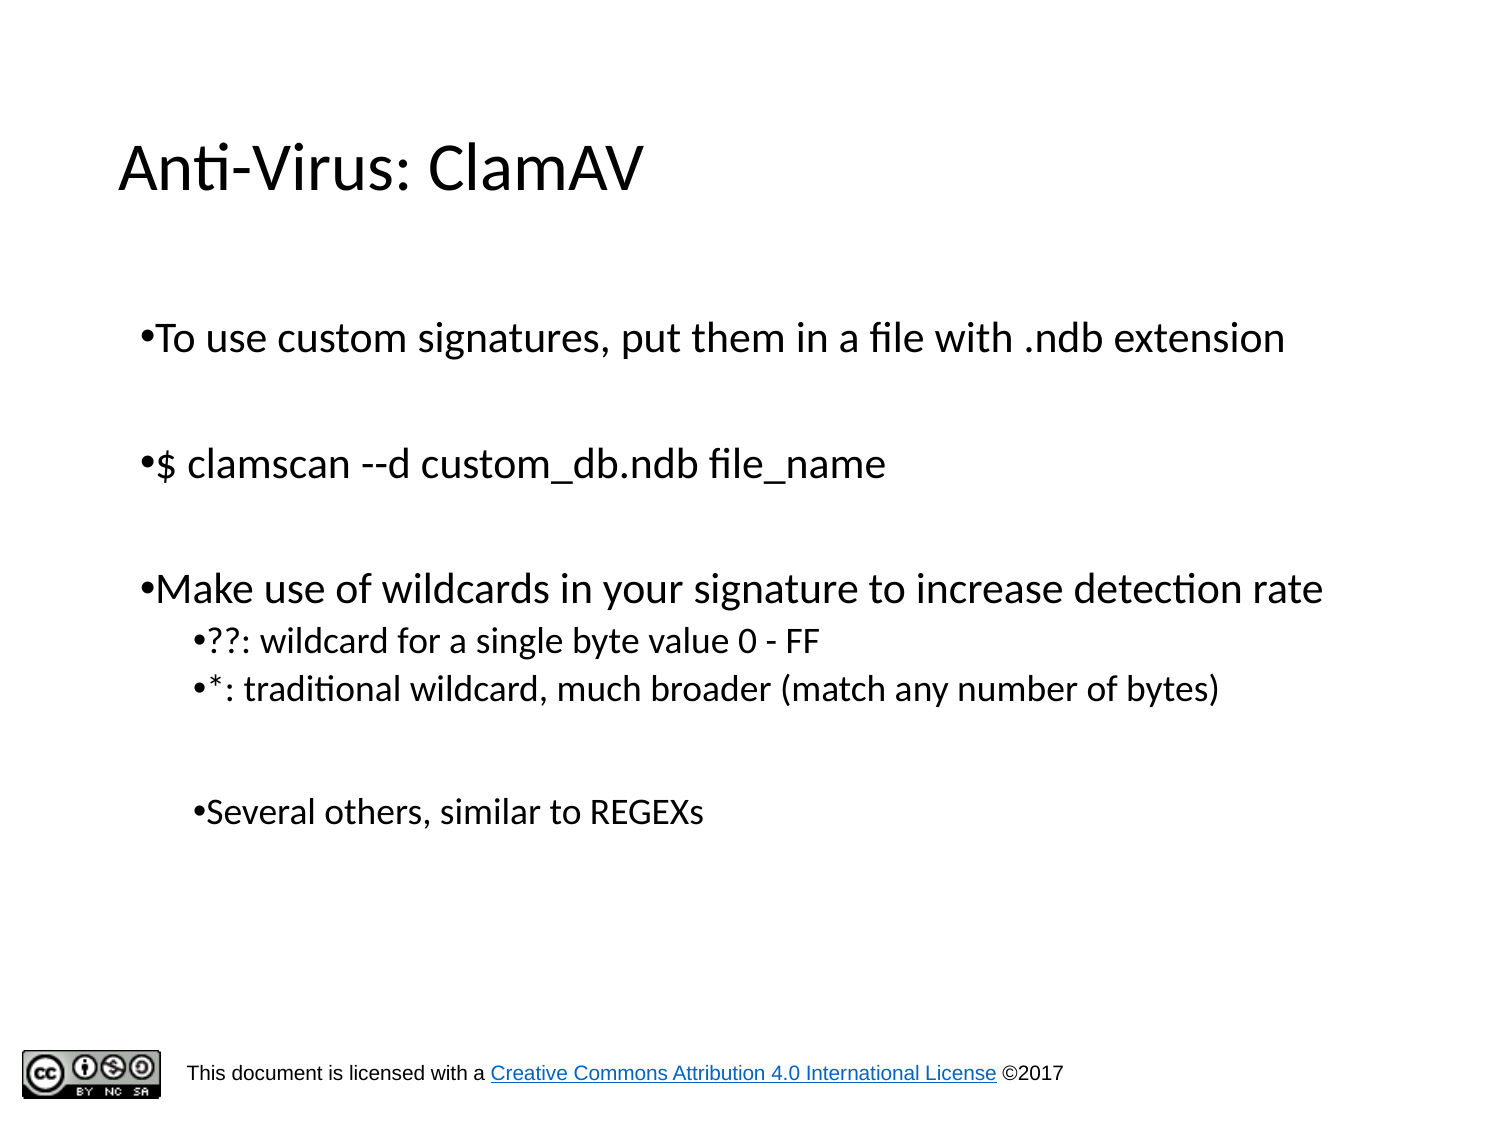

# Anti-Virus: ClamAV
To use custom signatures, put them in a file with .ndb extension

$ clamscan --d custom_db.ndb file_name

Make use of wildcards in your signature to increase detection rate
??: wildcard for a single byte value 0 - FF
*: traditional wildcard, much broader (match any number of bytes)

Several others, similar to REGEXs